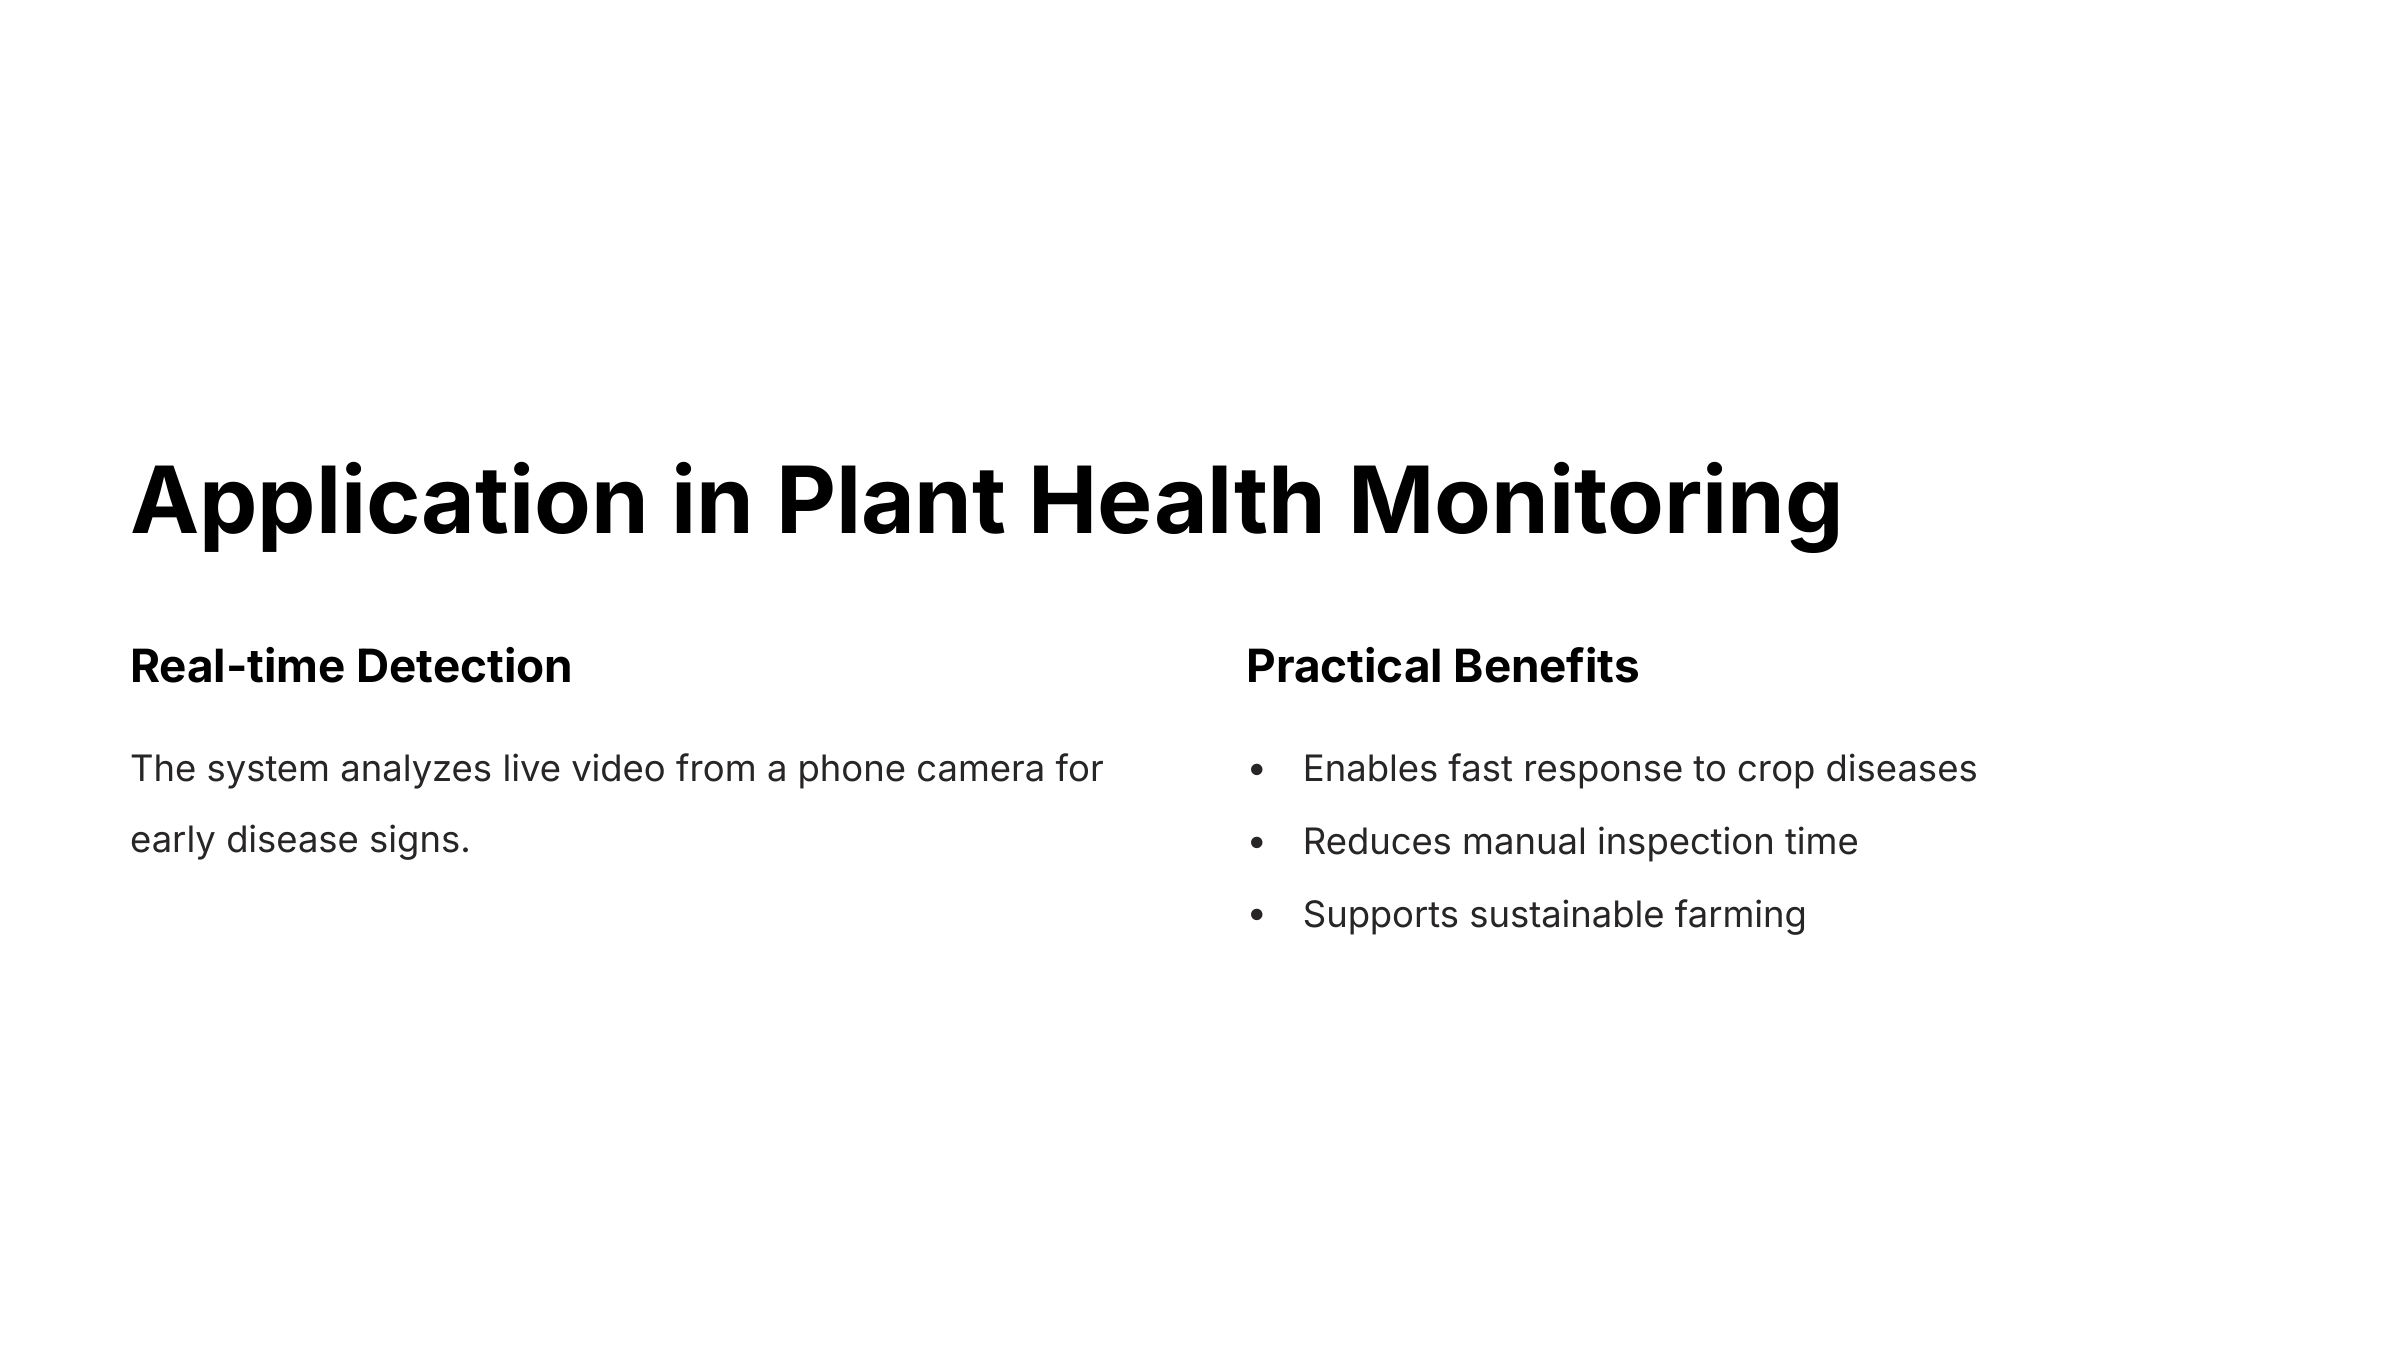

Application in Plant Health Monitoring
Real-time Detection
Practical Benefits
The system analyzes live video from a phone camera for early disease signs.
Enables fast response to crop diseases
Reduces manual inspection time
Supports sustainable farming